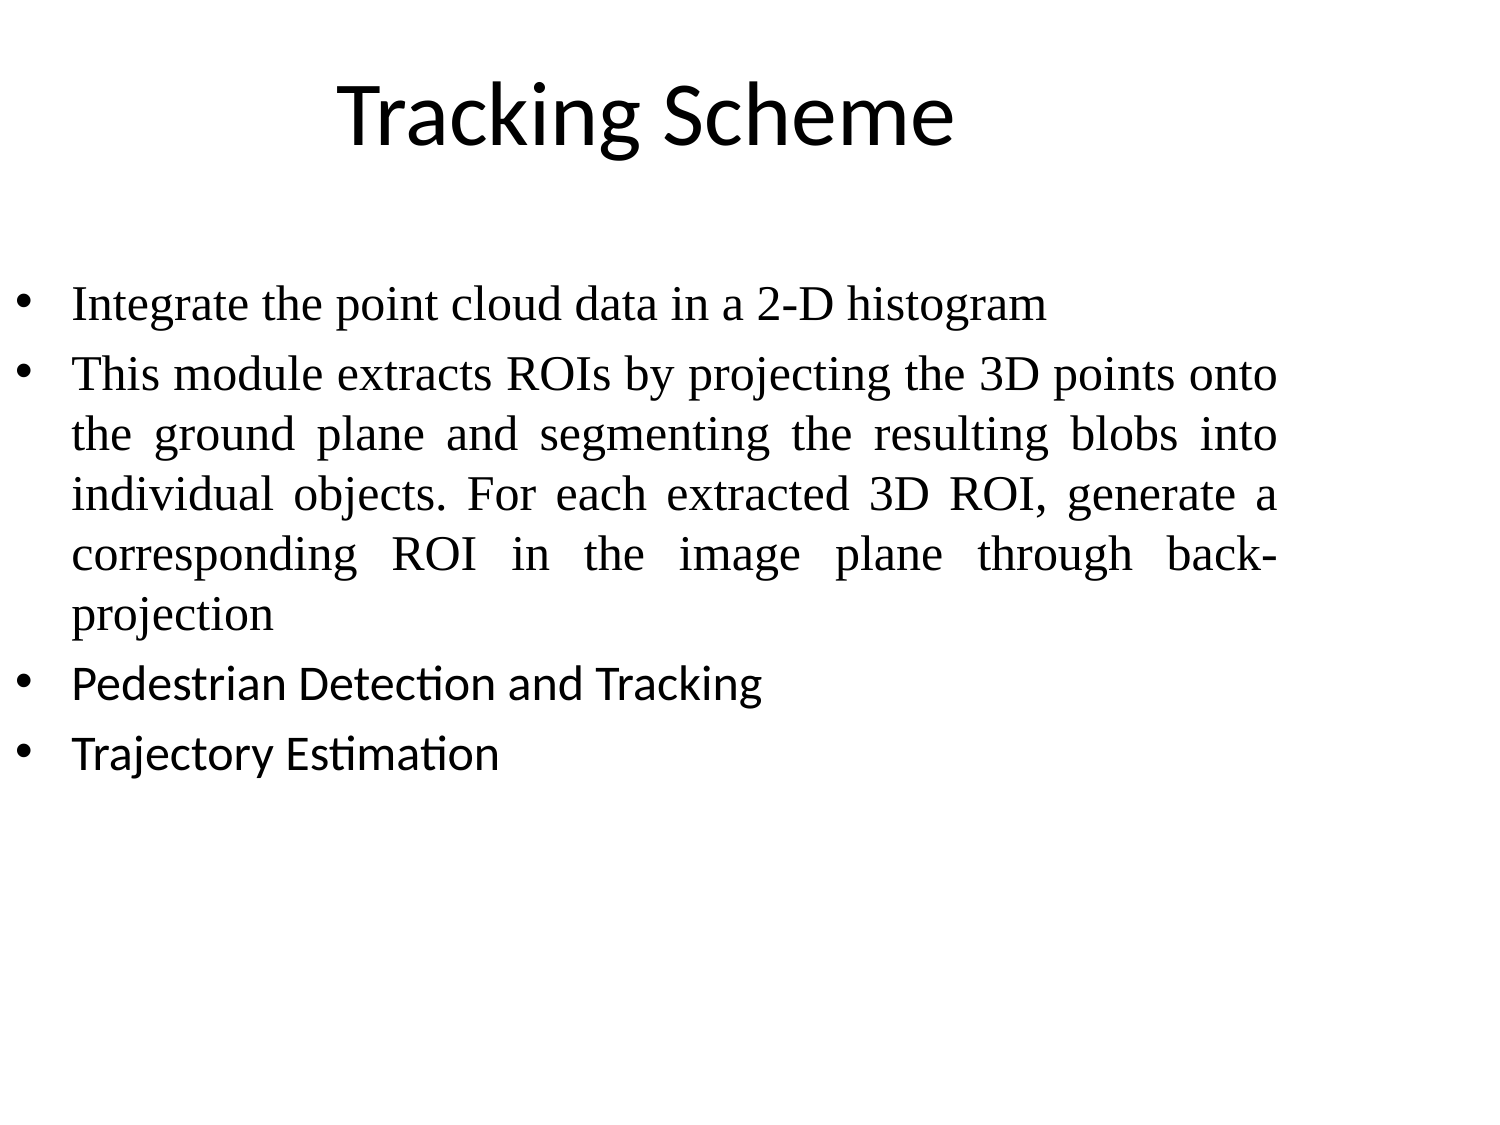

# Tracking Scheme
Integrate the point cloud data in a 2-D histogram
This module extracts ROIs by projecting the 3D points onto the ground plane and segmenting the resulting blobs into individual objects. For each extracted 3D ROI, generate a corresponding ROI in the image plane through back-projection
Pedestrian Detection and Tracking
Trajectory Estimation